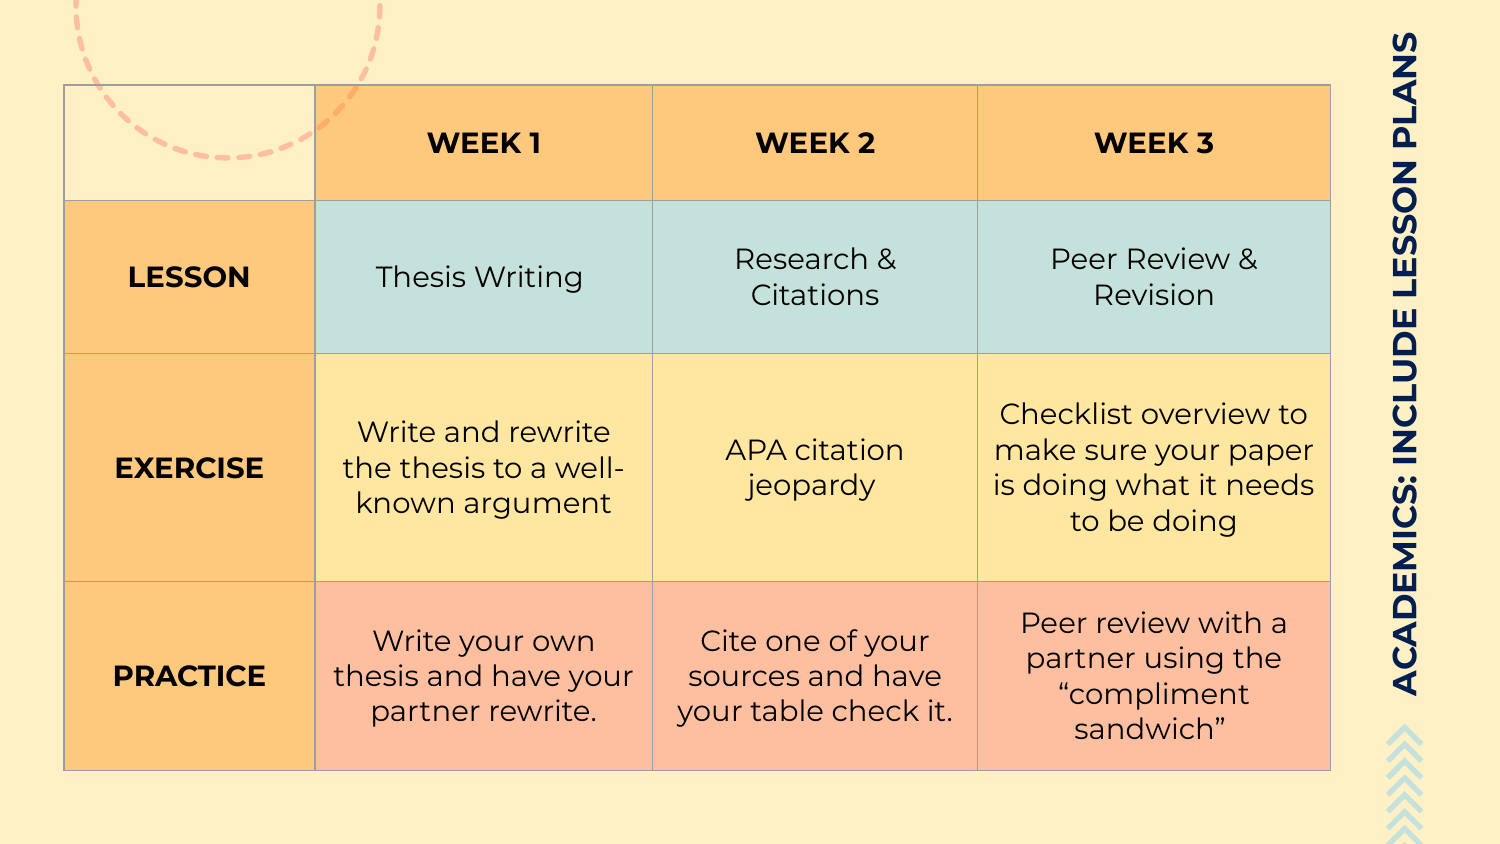

|  | WEEK 1 | WEEK 2 | WEEK 3 |
| --- | --- | --- | --- |
| LESSON | Thesis Writing | Research & Citations | Peer Review & Revision |
| EXERCISE | Write and rewrite the thesis to a well-known argument | APA citation jeopardy | Checklist overview to make sure your paper is doing what it needs to be doing |
| PRACTICE | Write your own thesis and have your partner rewrite. | Cite one of your sources and have your table check it. | Peer review with a partner using the “compliment sandwich” |
# ACADEMICS: INCLUDE LESSON PLANS